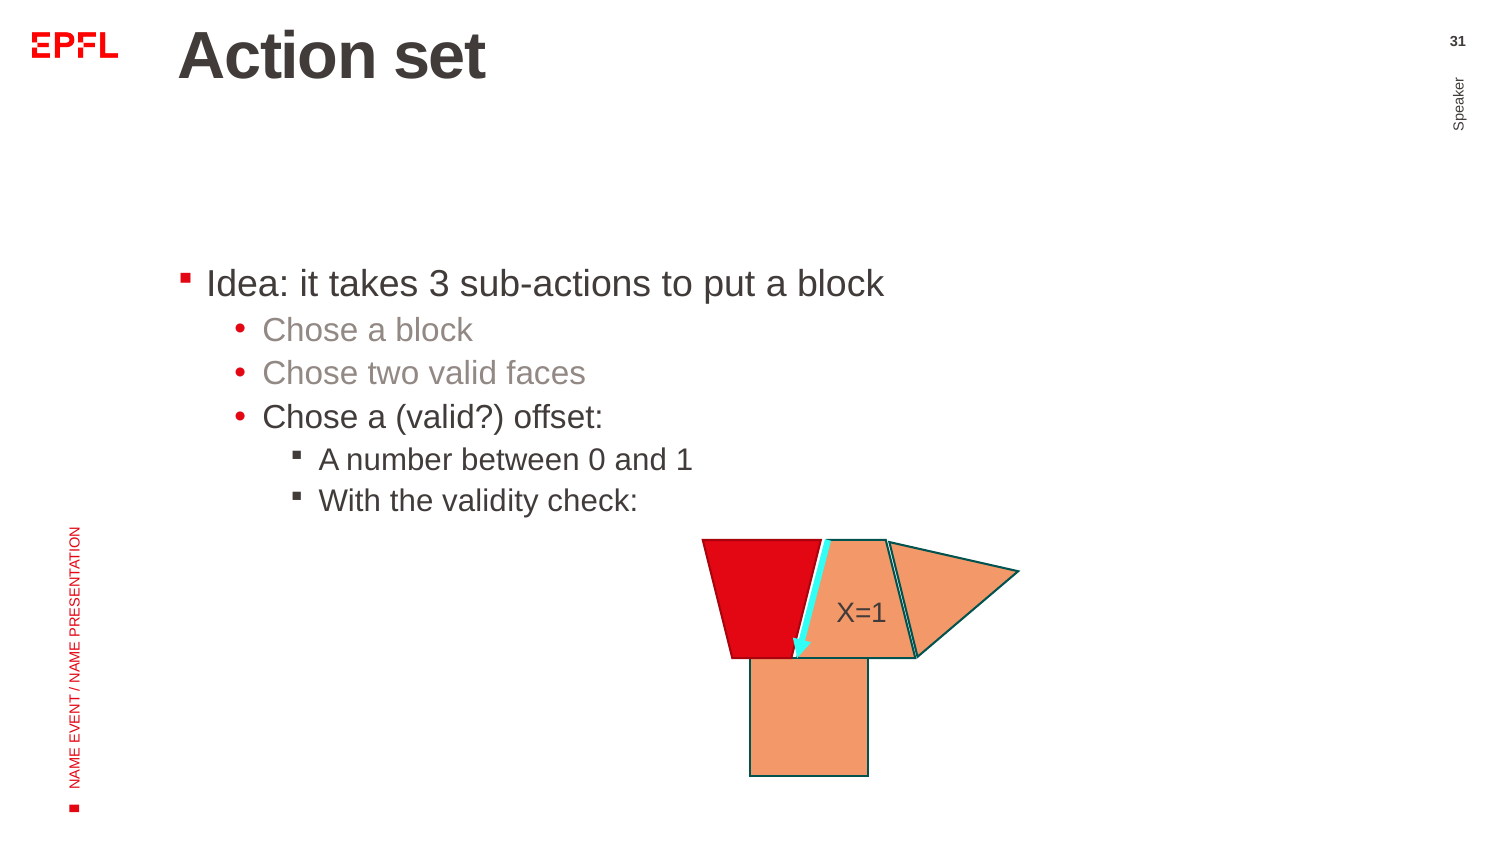

# Action set
31
Idea: it takes 3 sub-actions to put a block
Chose a block
Chose two valid faces
Chose a (valid?) offset:
A number between 0 and 1
With the validity check:
Speaker
NAME EVENT / NAME PRESENTATION

X=1